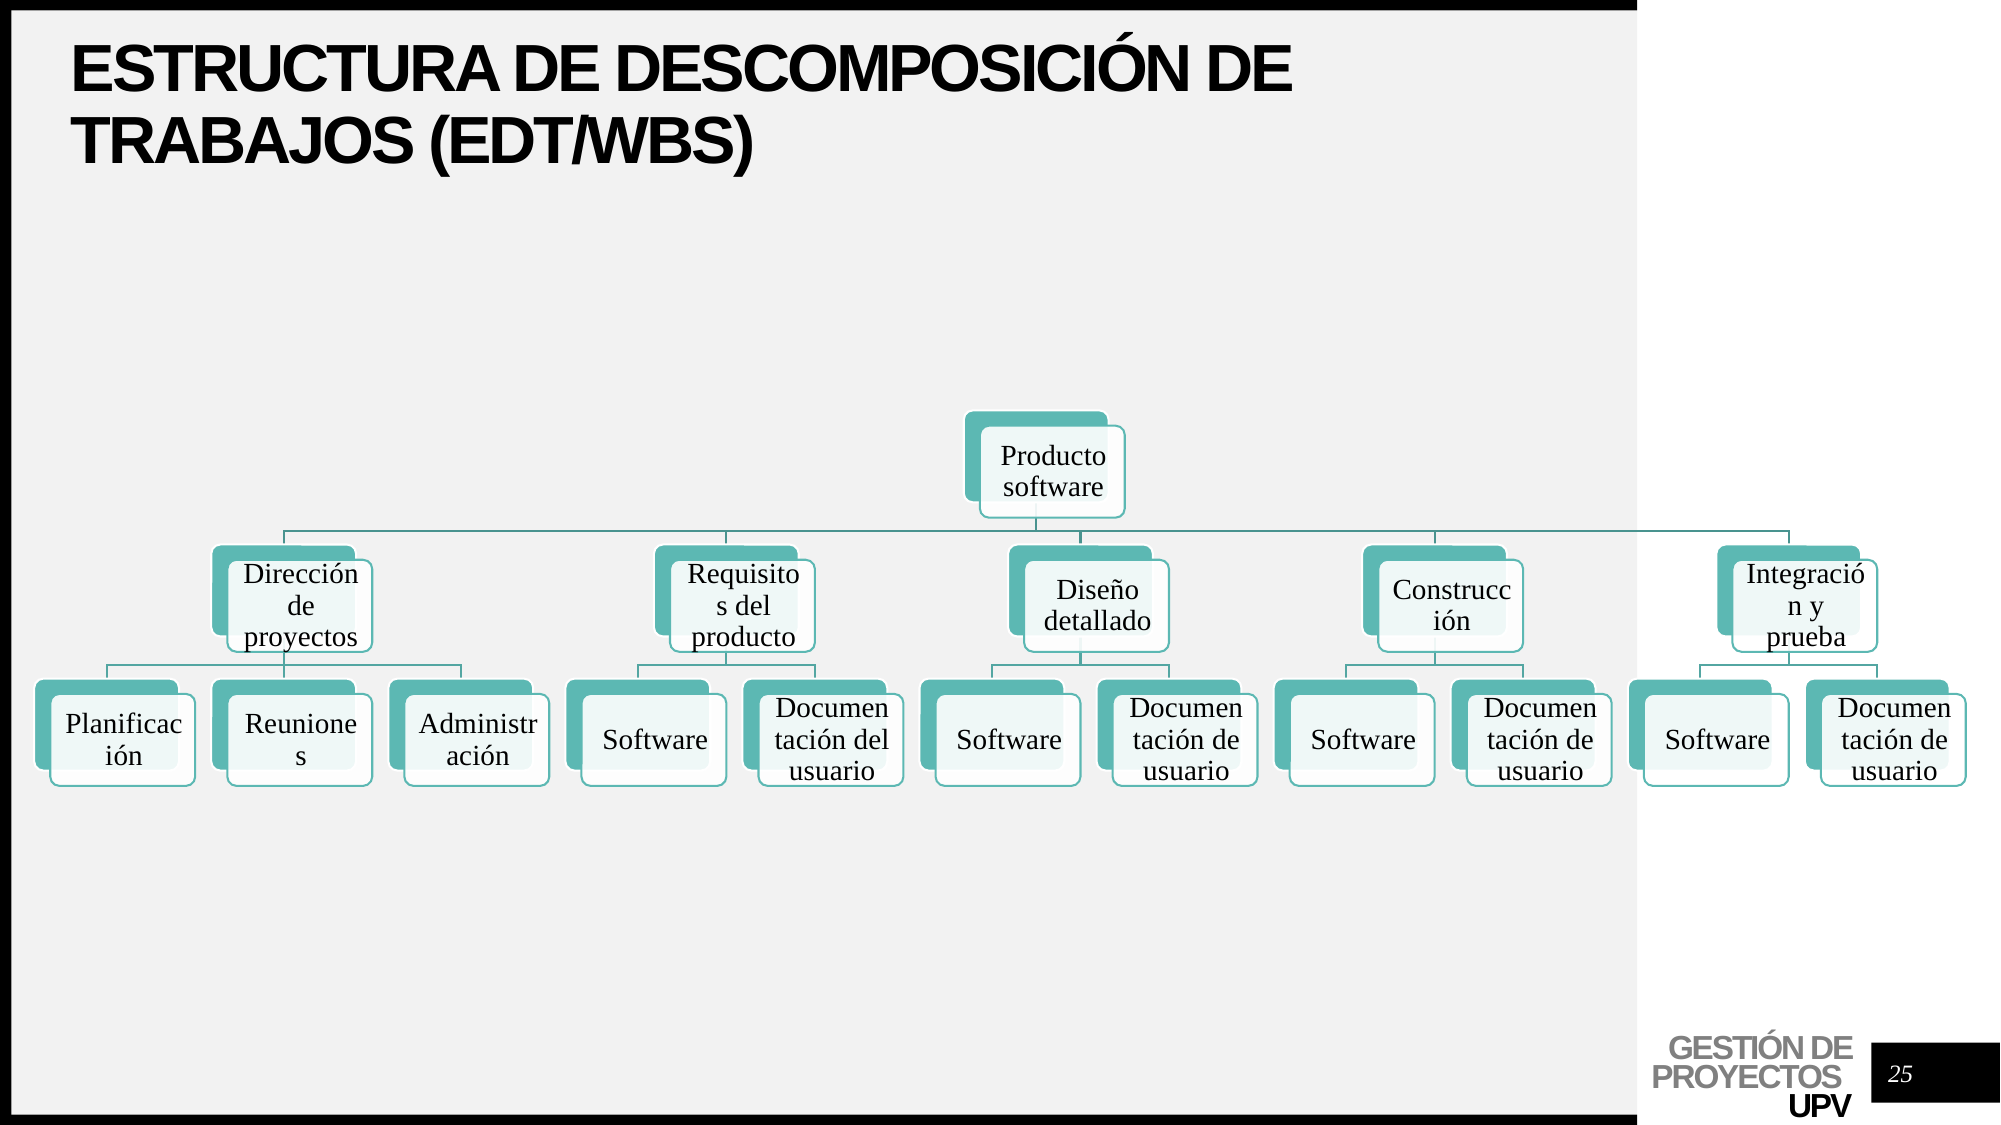

# Estructura de descomposición de trabajos (EDT/WBS)
Producto software
Dirección de proyectos
Planificación
Reuniones
Administración
Requisitos del producto
Software
Documentación del usuario
Diseño detallado
Software
Documentación de usuario
Construcción
Software
Documentación de usuario
Integración y prueba
Software
Documentación de usuario

25